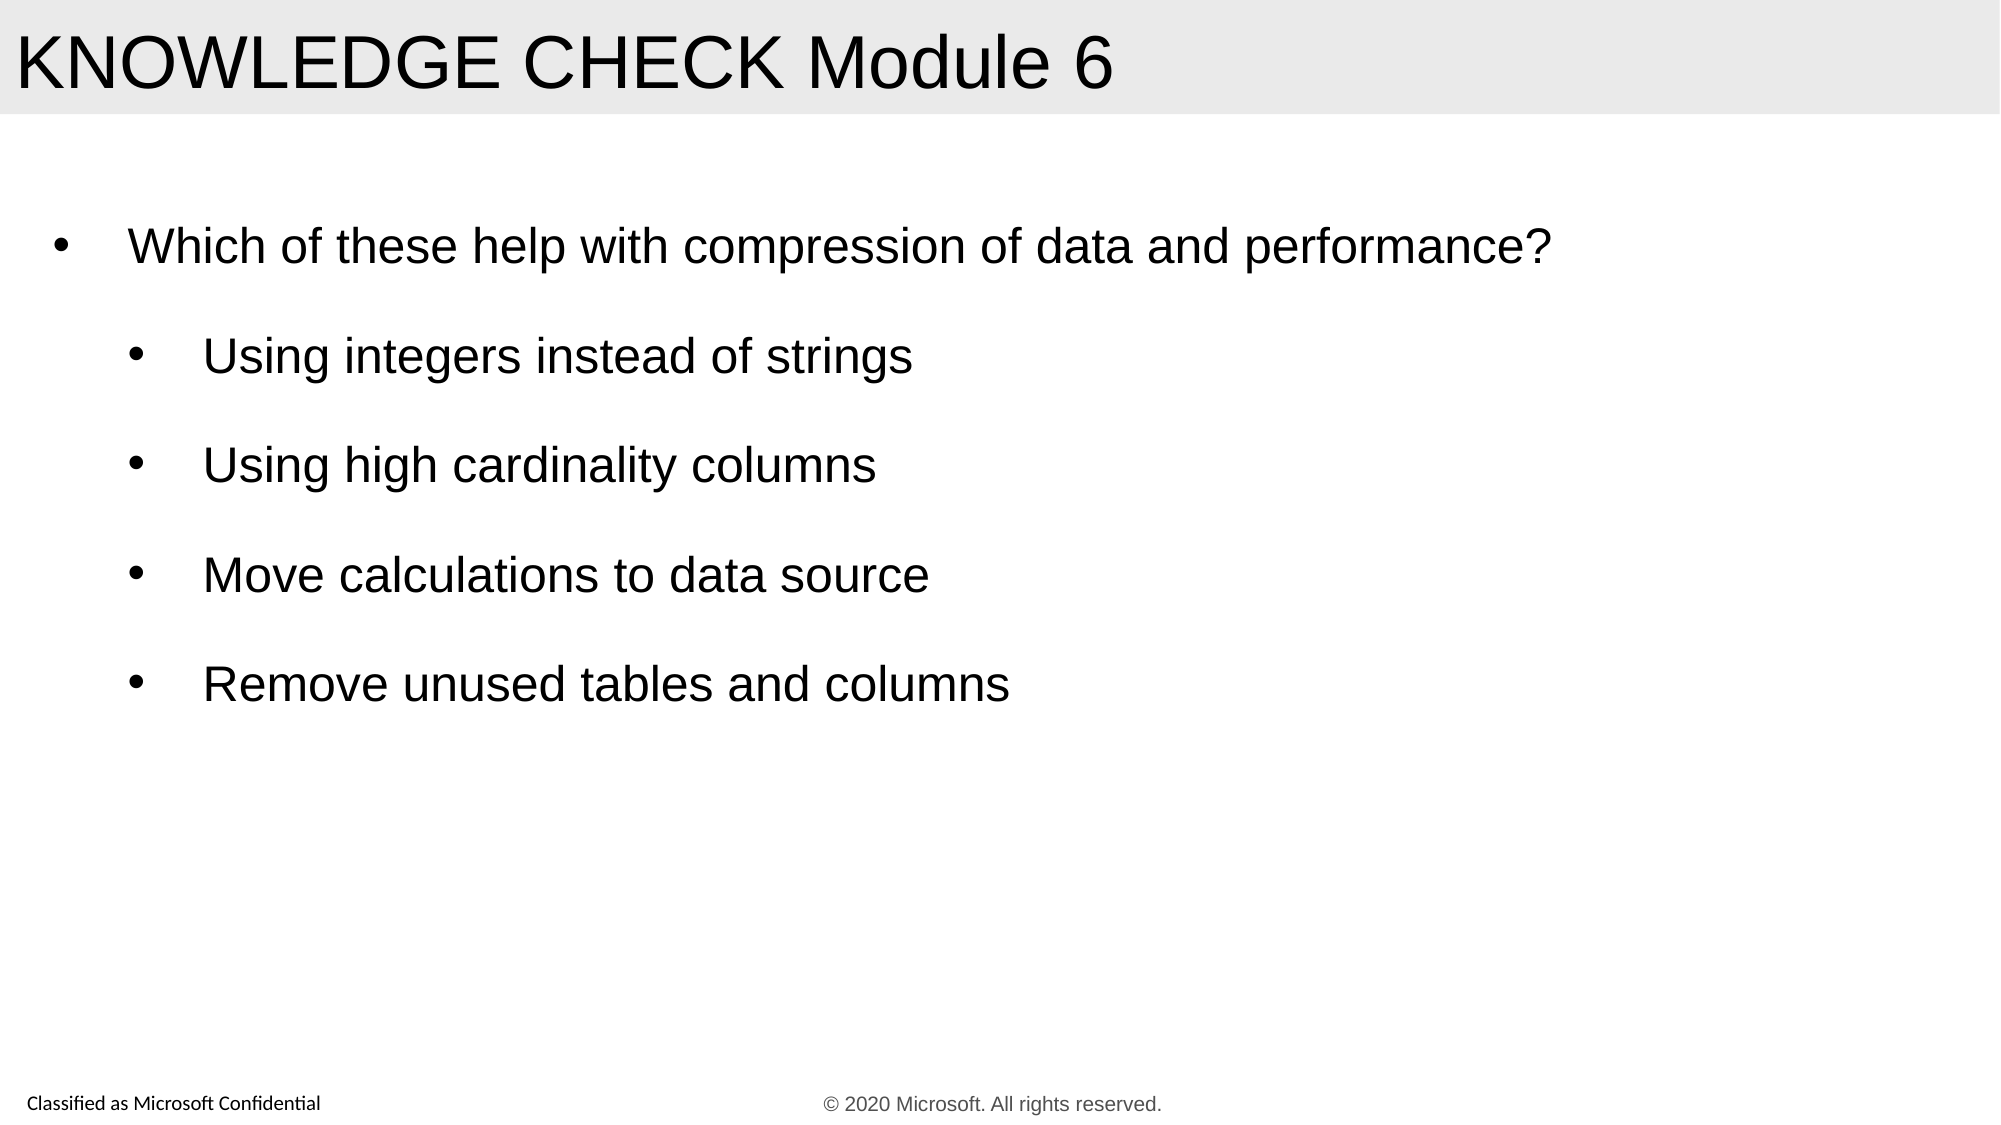

KNOWLEDGE CHECK Module 6
Which of these help with compression of data and performance?
Using integers instead of strings
Using high cardinality columns
Move calculations to data source
Remove unused tables and columns

© 2020 Microsoft. All rights reserved.